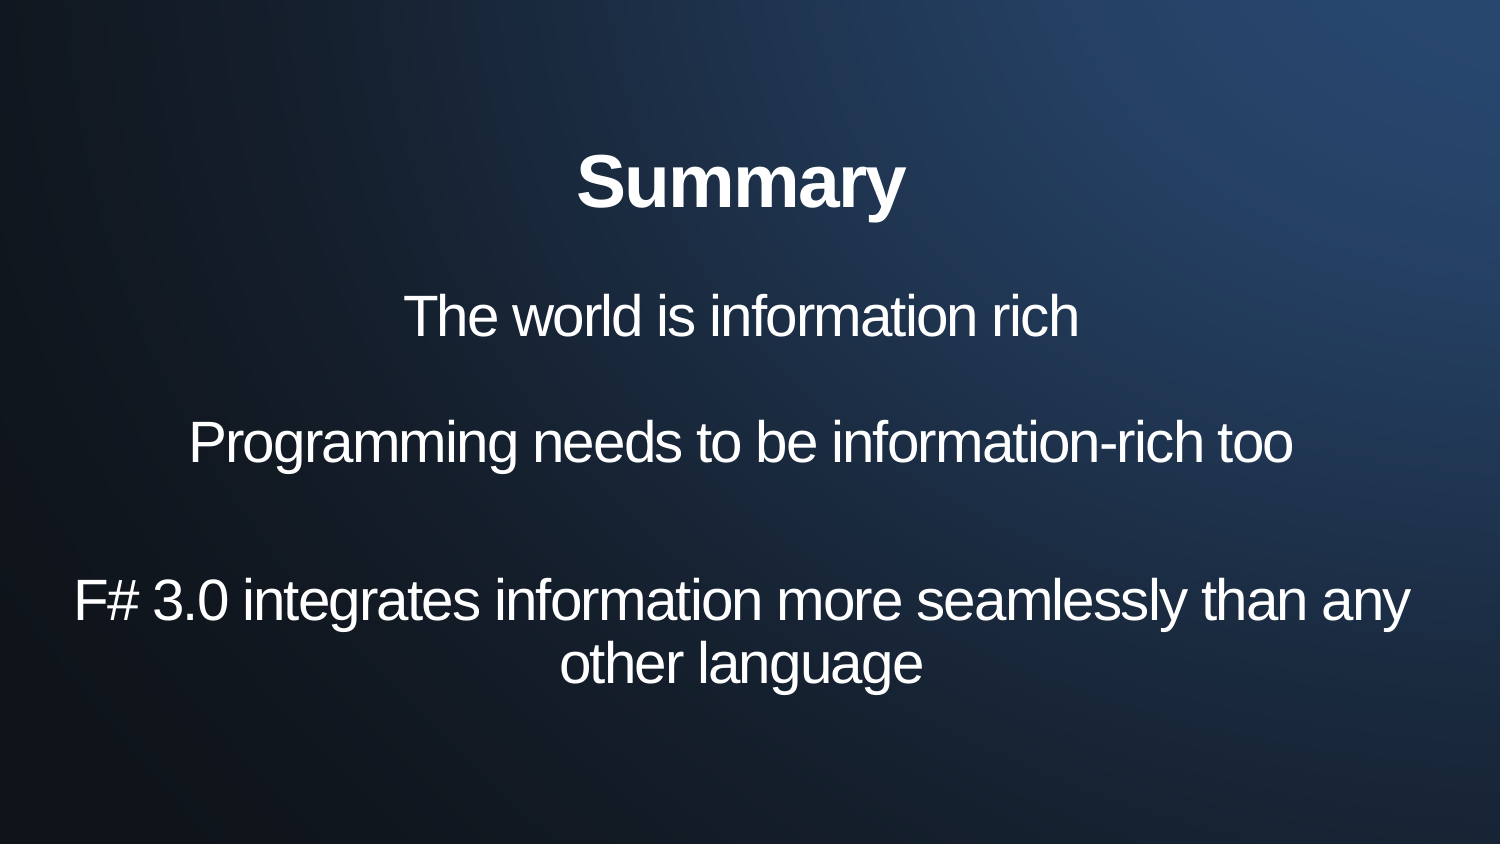

# Summary The world is information rich Programming needs to be information-rich too F# 3.0 integrates information more seamlessly than any other language